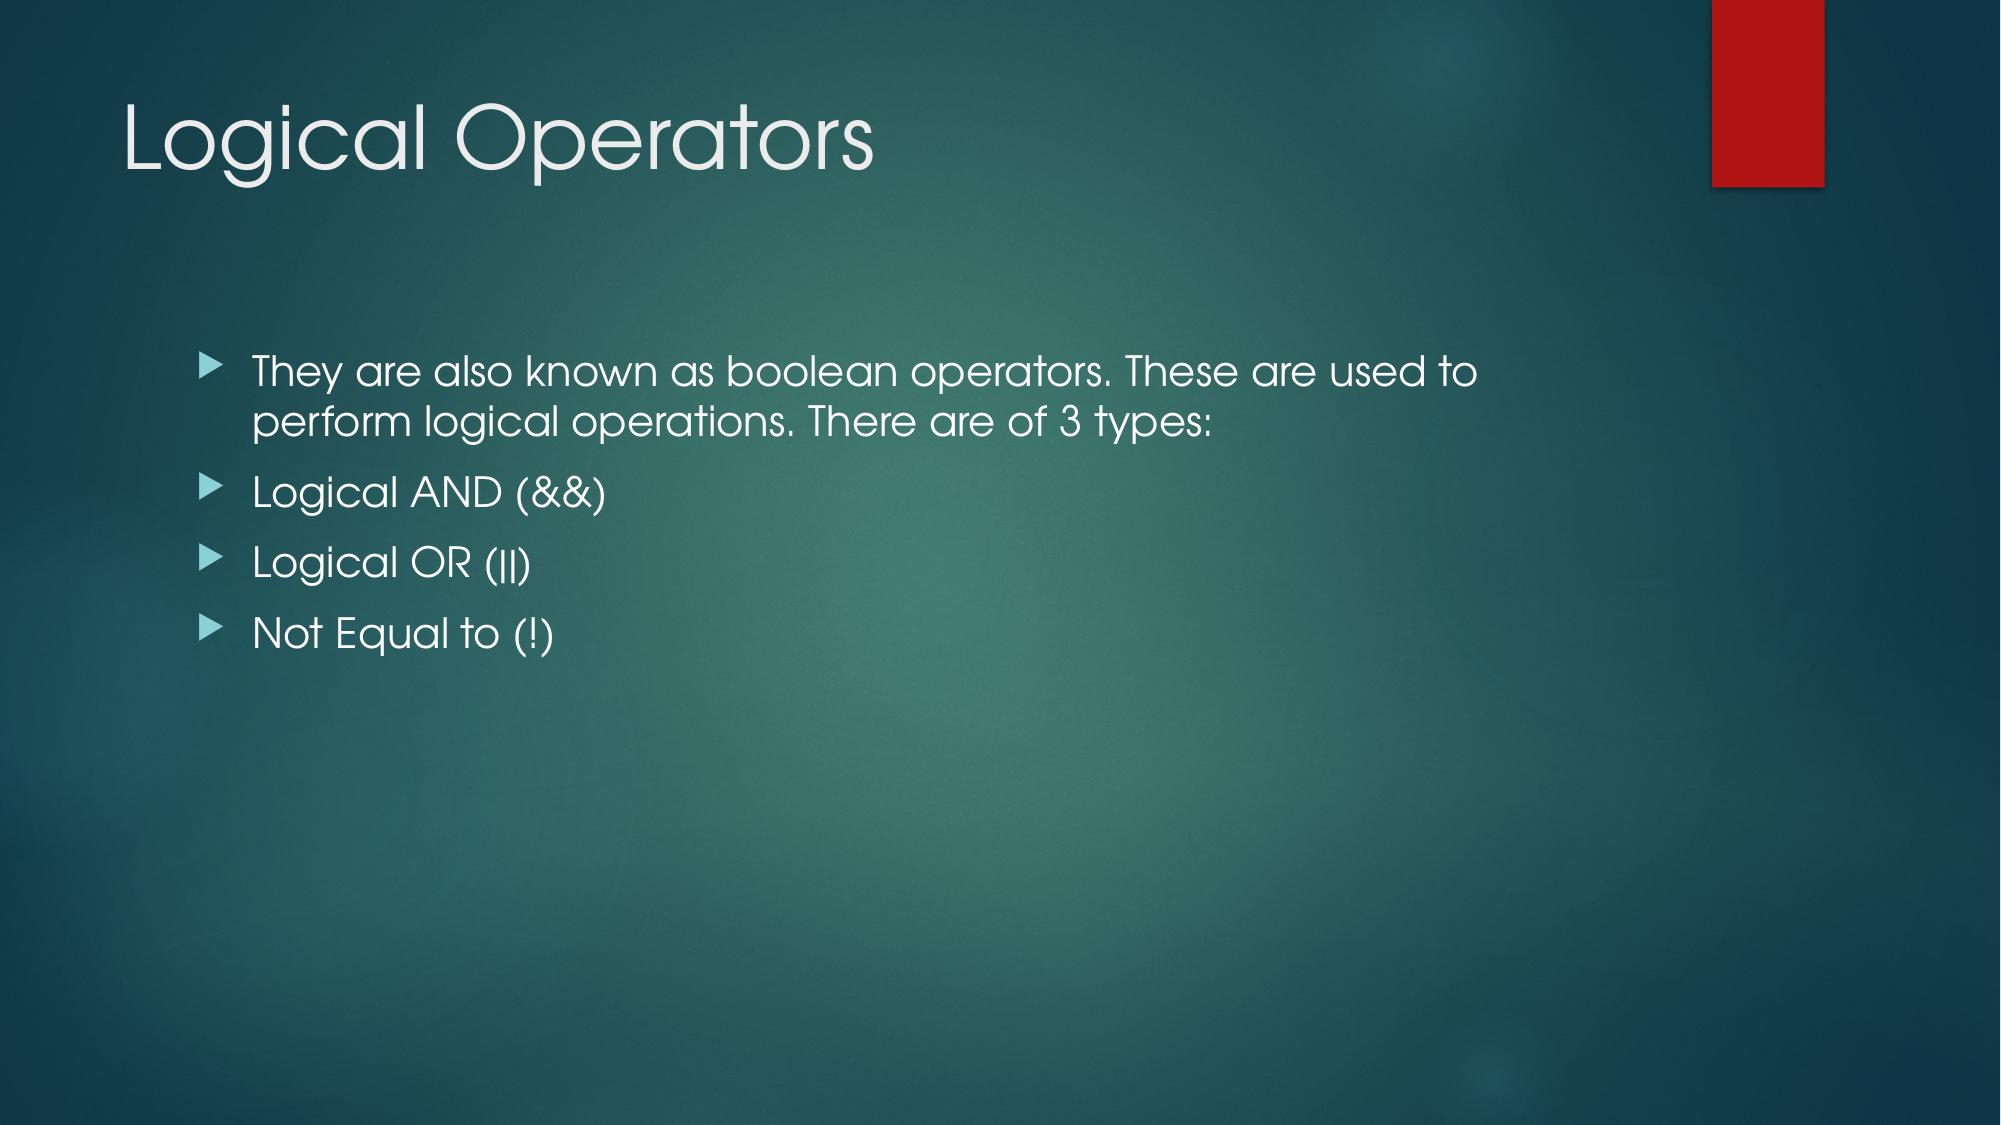

# Logical Operators
They are also known as boolean operators. These are used to perform logical operations. There are of 3 types:
Logical AND (&&)
Logical OR (||)
Not Equal to (!)